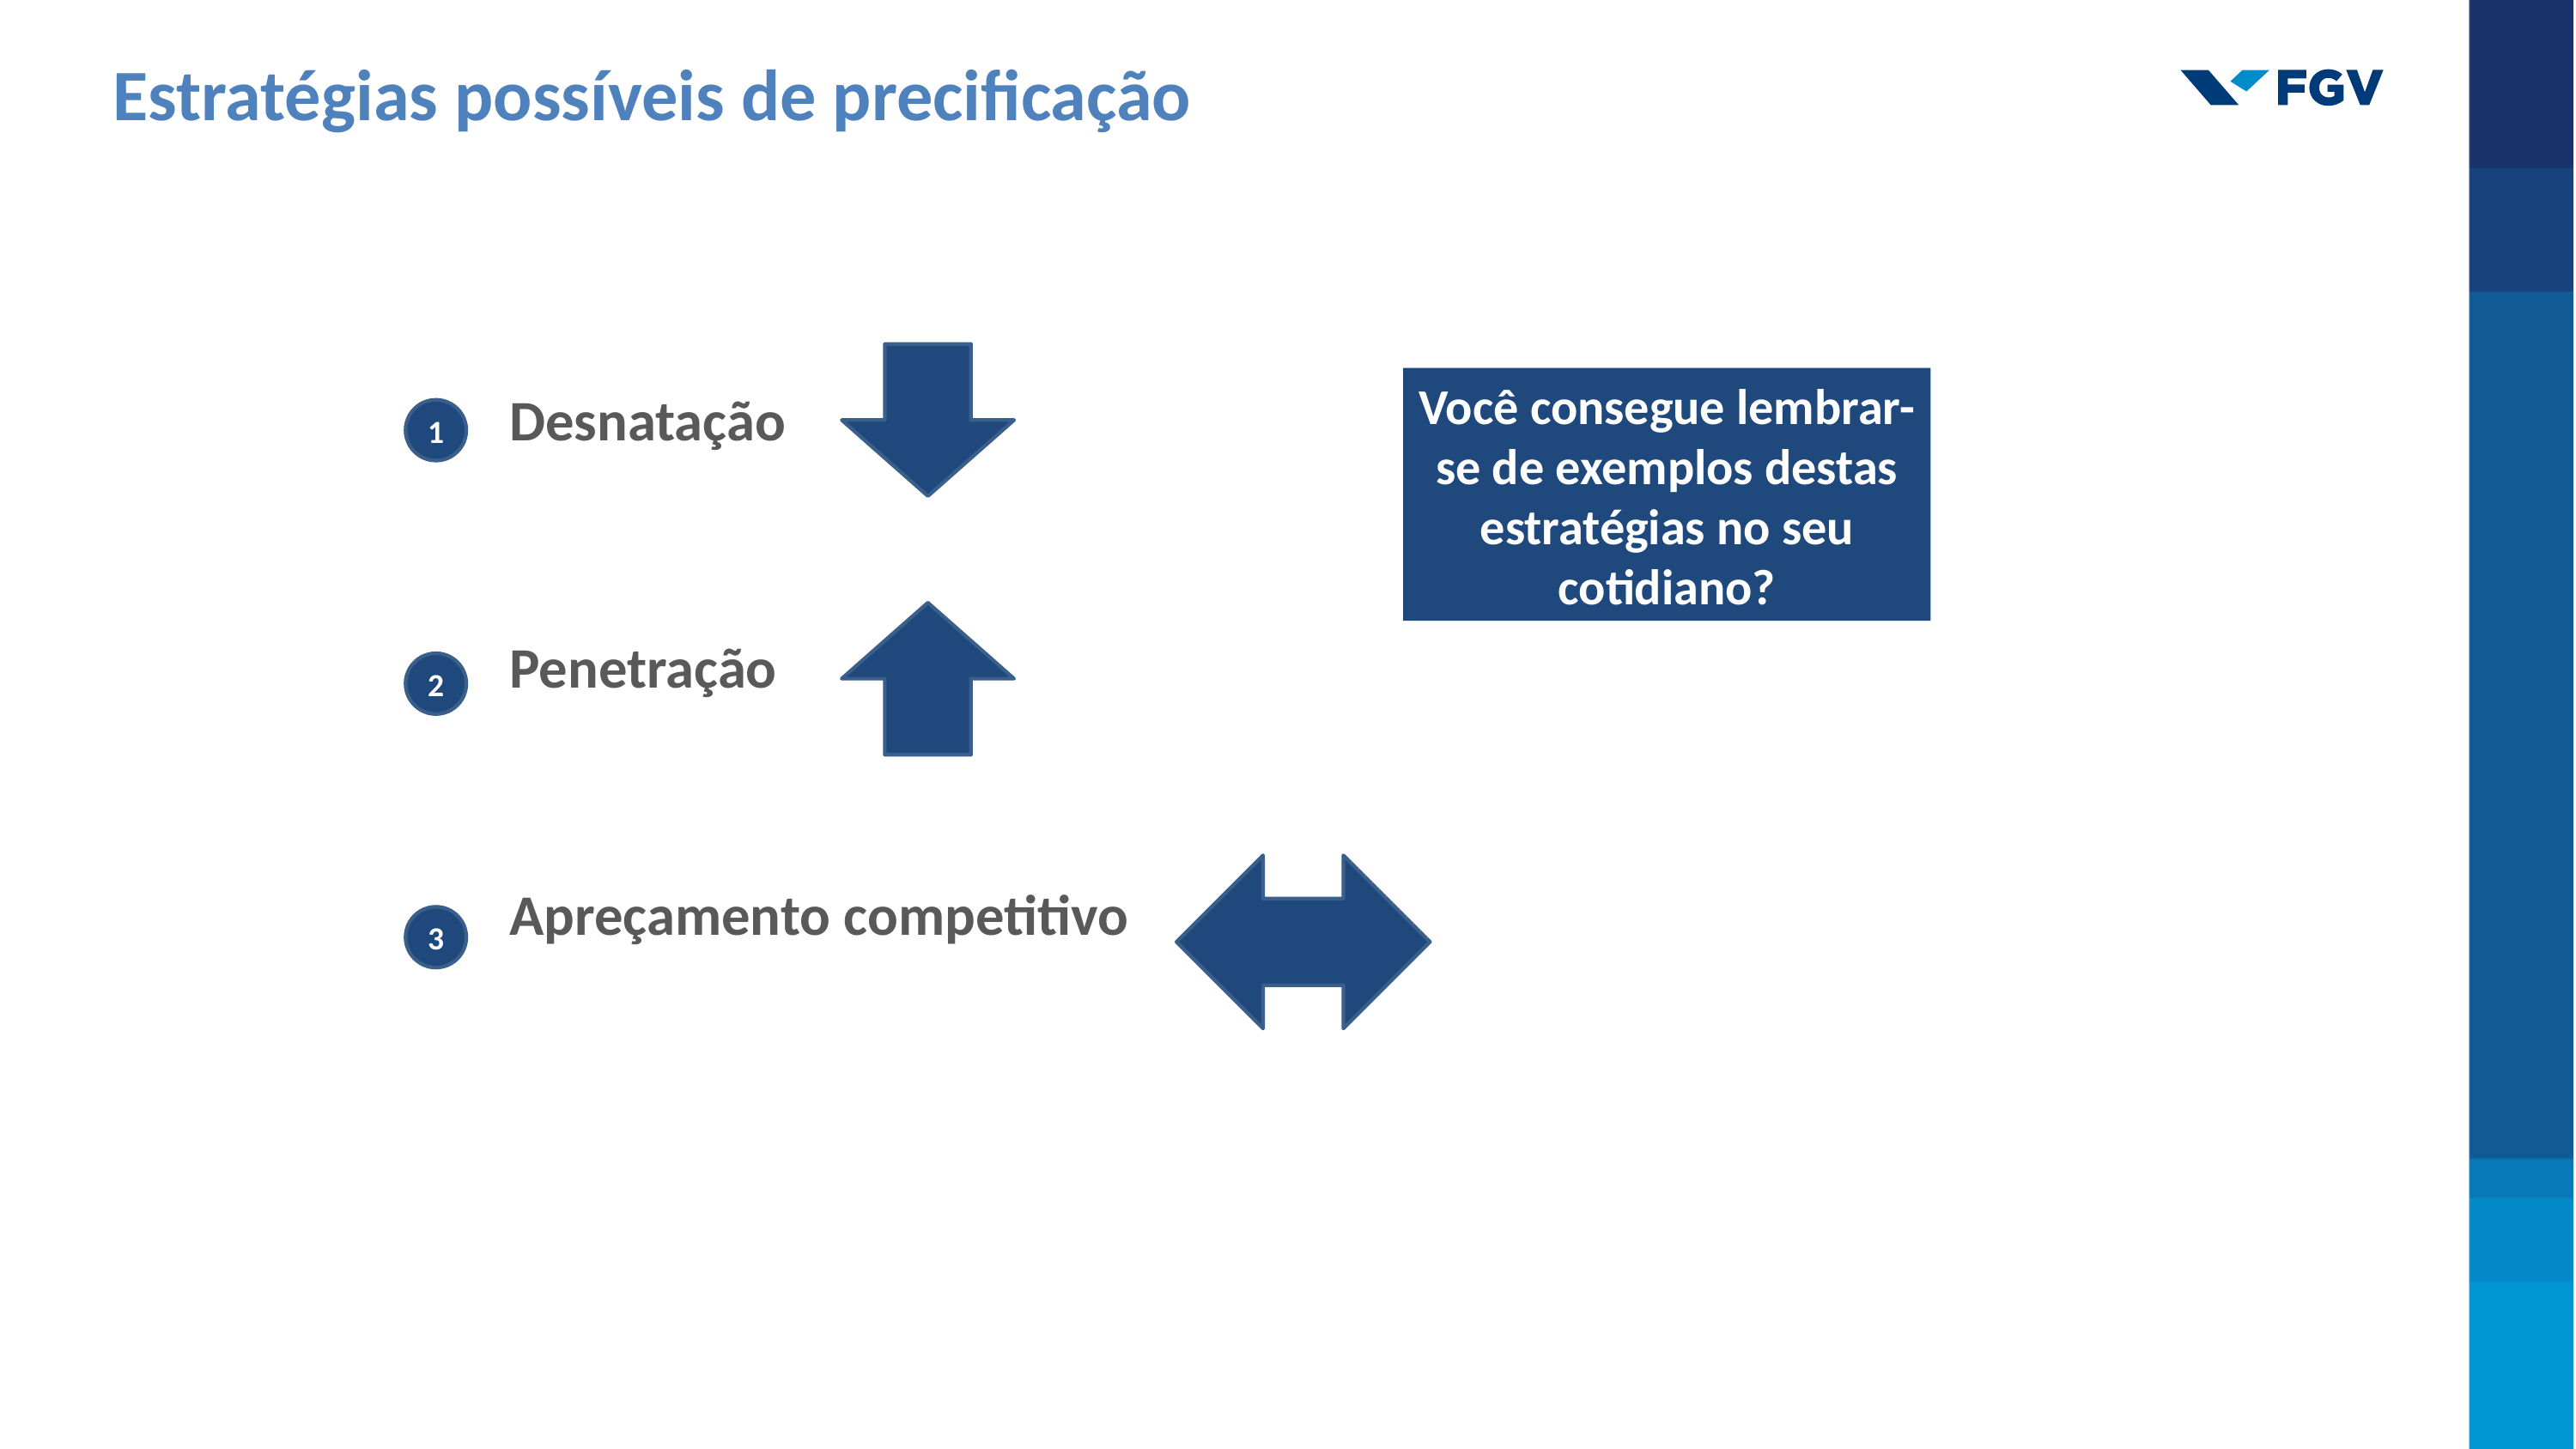

Estratégias possíveis de precificação

Você consegue lembrar-se de exemplos destas estratégias no seu cotidiano?
1
Desnatação

Penetração

Apreçamento competitivo

2

3